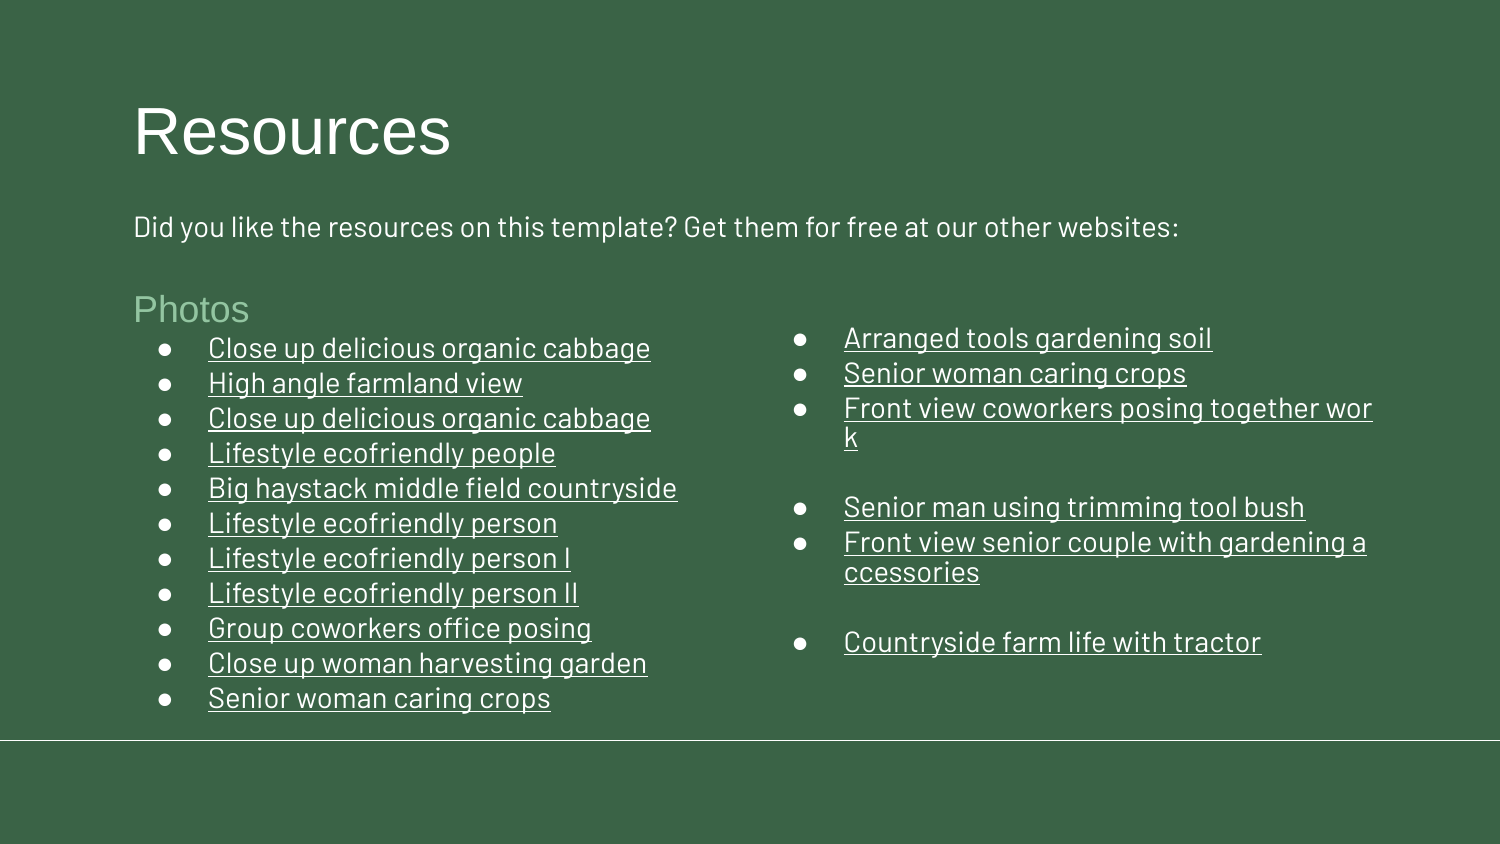

# Resources
Did you like the resources on this template? Get them for free at our other websites:
Photos
Close up delicious organic cabbage
High angle farmland view
Close up delicious organic cabbage
Lifestyle ecofriendly people
Big haystack middle field countryside
Lifestyle ecofriendly person
Lifestyle ecofriendly person I
Lifestyle ecofriendly person II
Group coworkers office posing
Close up woman harvesting garden
Senior woman caring crops

Arranged tools gardening soil
Senior woman caring crops
Front view coworkers posing together work
Senior man using trimming tool bush
Front view senior couple with gardening accessories
Countryside farm life with tractor